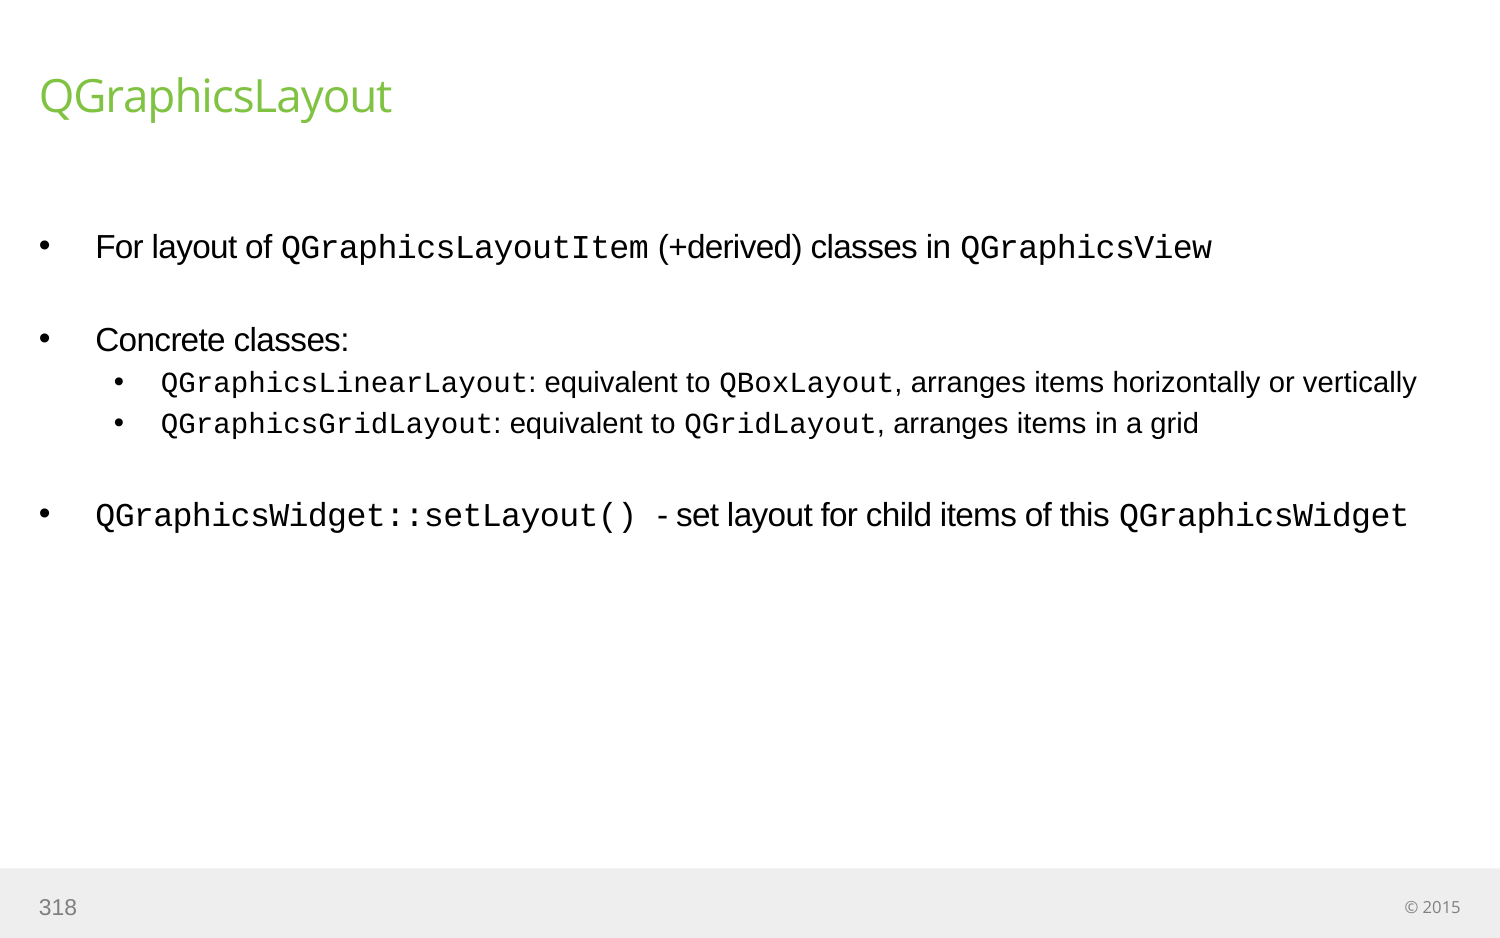

# QGraphicsLayout
For layout of QGraphicsLayoutItem (+derived) classes in QGraphicsView

Concrete classes:
QGraphicsLinearLayout: equivalent to QBoxLayout, arranges items horizontally or vertically
QGraphicsGridLayout: equivalent to QGridLayout, arranges items in a grid

QGraphicsWidget::setLayout() - set layout for child items of this QGraphicsWidget
318
© 2015